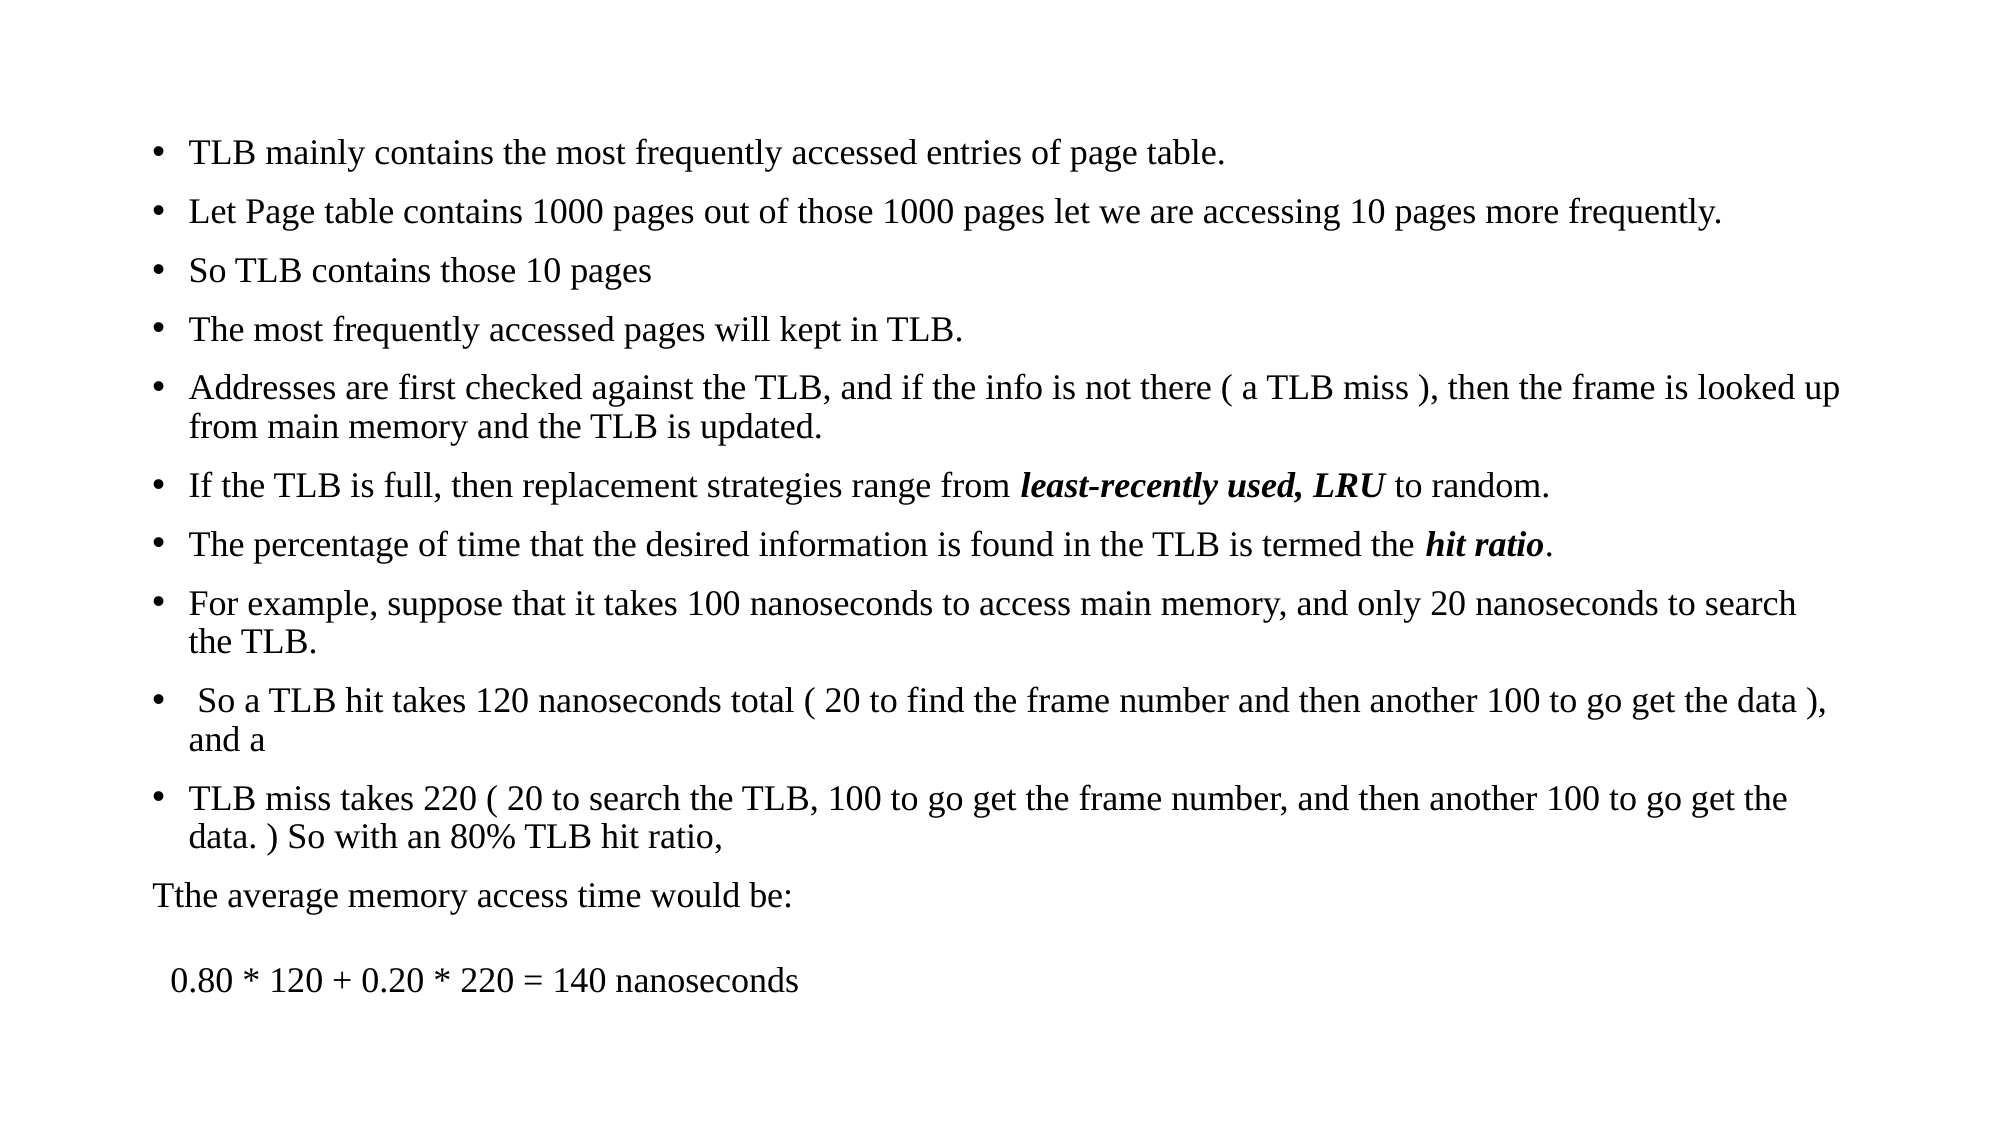

TLB mainly contains the most frequently accessed entries of page table.
Let Page table contains 1000 pages out of those 1000 pages let we are accessing 10 pages more frequently.
So TLB contains those 10 pages
The most frequently accessed pages will kept in TLB.
Addresses are first checked against the TLB, and if the info is not there ( a TLB miss ), then the frame is looked up from main memory and the TLB is updated.
If the TLB is full, then replacement strategies range from least-recently used, LRU to random.
The percentage of time that the desired information is found in the TLB is termed the hit ratio.
For example, suppose that it takes 100 nanoseconds to access main memory, and only 20 nanoseconds to search the TLB.
 So a TLB hit takes 120 nanoseconds total ( 20 to find the frame number and then another 100 to go get the data ), and a
TLB miss takes 220 ( 20 to search the TLB, 100 to go get the frame number, and then another 100 to go get the data. ) So with an 80% TLB hit ratio,
Tthe average memory access time would be:
0.80 * 120 + 0.20 * 220 = 140 nanoseconds